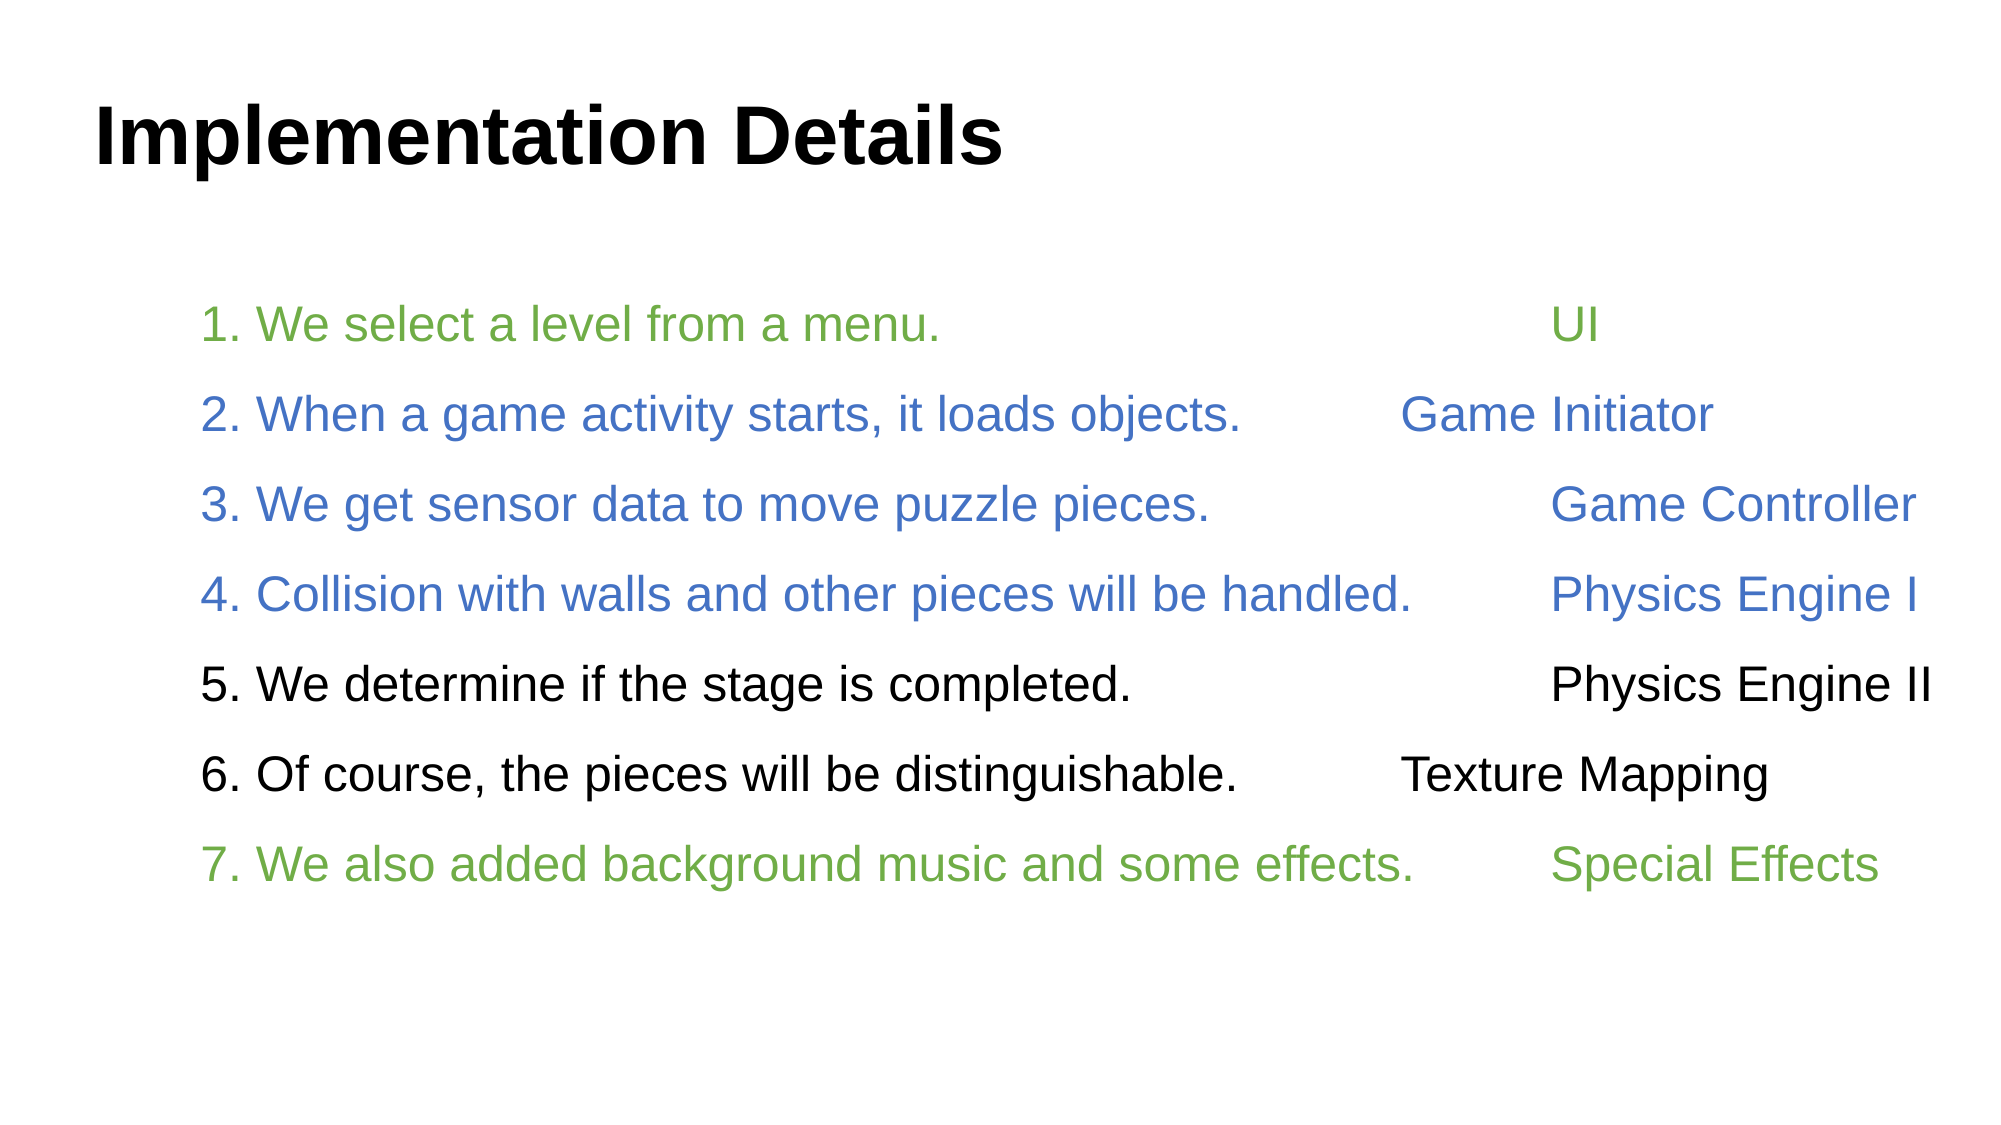

Implementation Details
1. We select a level from a menu.					UI
2. When a game activity starts, it loads objects.		Game Initiator
3. We get sensor data to move puzzle pieces.			Game Controller
4. Collision with walls and other pieces will be handled.	Physics Engine I
5. We determine if the stage is completed.			Physics Engine II
6. Of course, the pieces will be distinguishable.		Texture Mapping
7. We also added background music and some effects.	Special Effects